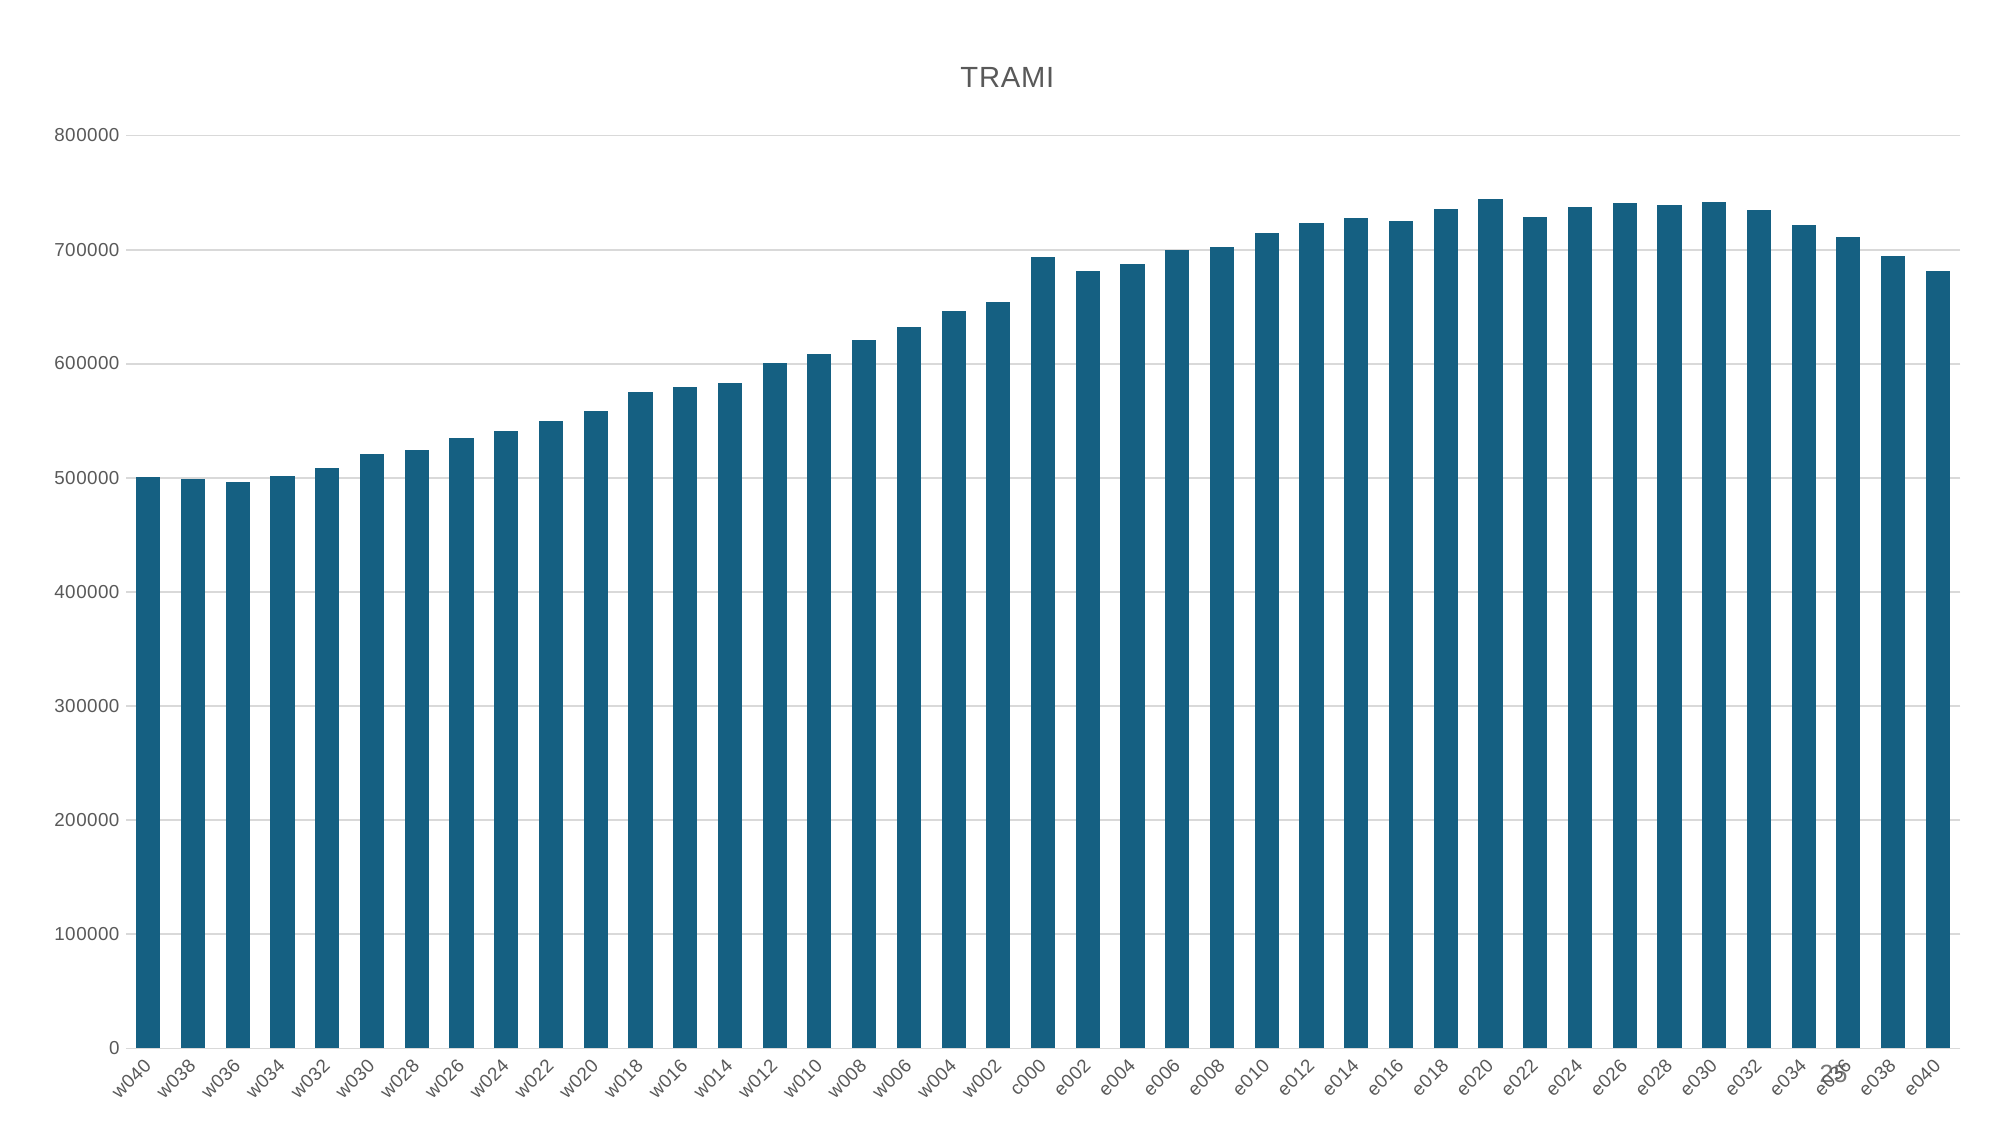

### Chart: TRAMI

| Category |  |
|---|---|
| w040 | 500607.0 |
| w038 | 499262.0 |
| w036 | 496012.0 |
| w034 | 502086.0 |
| w032 | 508977.0 |
| w030 | 521179.0 |
| w028 | 524842.0 |
| w026 | 535233.0 |
| w024 | 540711.0 |
| w022 | 549496.0 |
| w020 | 559008.0 |
| w018 | 575292.0 |
| w016 | 579683.0 |
| w014 | 582946.0 |
| w012 | 600665.0 |
| w010 | 608920.0 |
| w008 | 621236.0 |
| w006 | 632095.0 |
| w004 | 646504.0 |
| w002 | 654215.0 |
| c000 | 693372.0 |
| e002 | 680976.0 |
| e004 | 687409.0 |
| e006 | 699768.0 |
| e008 | 702294.0 |
| e010 | 714599.0 |
| e012 | 723341.0 |
| e014 | 727988.0 |
| e016 | 725186.0 |
| e018 | 735786.0 |
| e020 | 744221.0 |
| e022 | 728620.0 |
| e024 | 737456.0 |
| e026 | 740698.0 |
| e028 | 739534.0 |
| e030 | 741786.0 |
| e032 | 734758.0 |
| e034 | 721285.0 |
| e036 | 711376.0 |
| e038 | 694760.0 |
| e040 | 681283.0 |
25